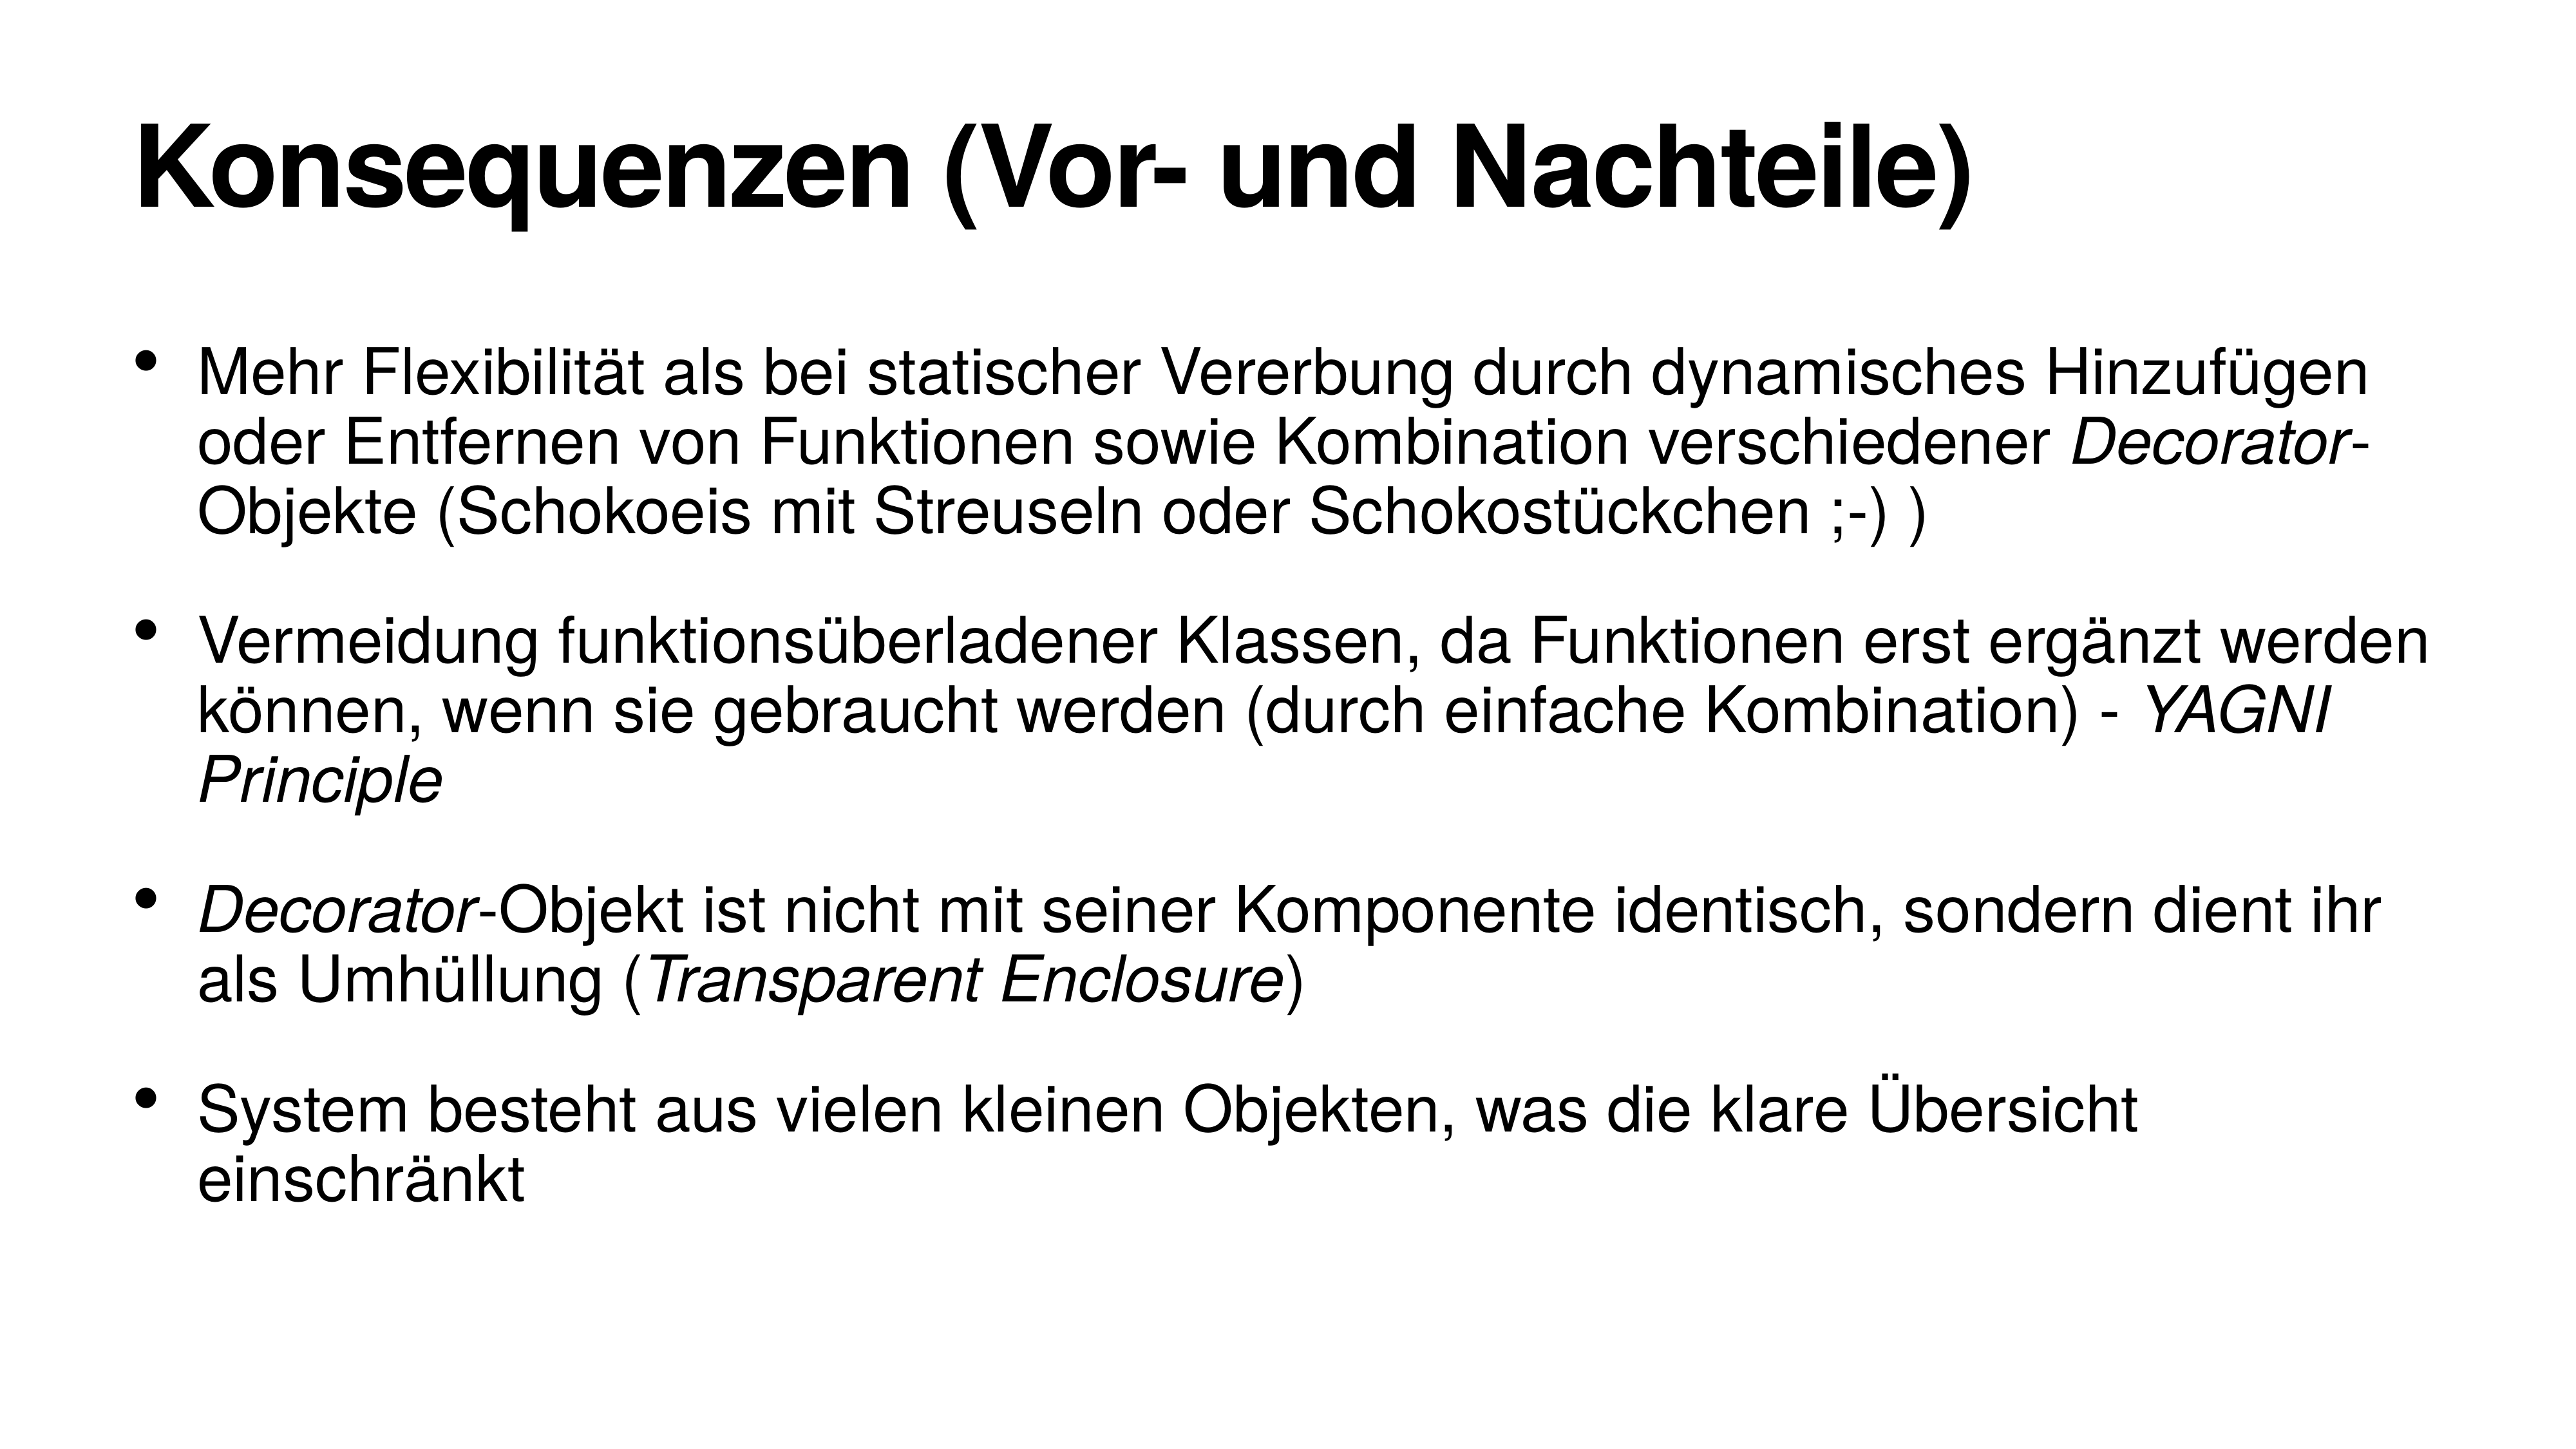

# Konsequenzen (Vor- und Nachteile)
Mehr Flexibilität als bei statischer Vererbung durch dynamisches Hinzufügen oder Entfernen von Funktionen sowie Kombination verschiedener Decorator-Objekte (Schokoeis mit Streuseln oder Schokostückchen ;-) )
Vermeidung funktionsüberladener Klassen, da Funktionen erst ergänzt werden können, wenn sie gebraucht werden (durch einfache Kombination) - YAGNI Principle
Decorator-Objekt ist nicht mit seiner Komponente identisch, sondern dient ihr als Umhüllung (Transparent Enclosure)
System besteht aus vielen kleinen Objekten, was die klare Übersicht einschränkt